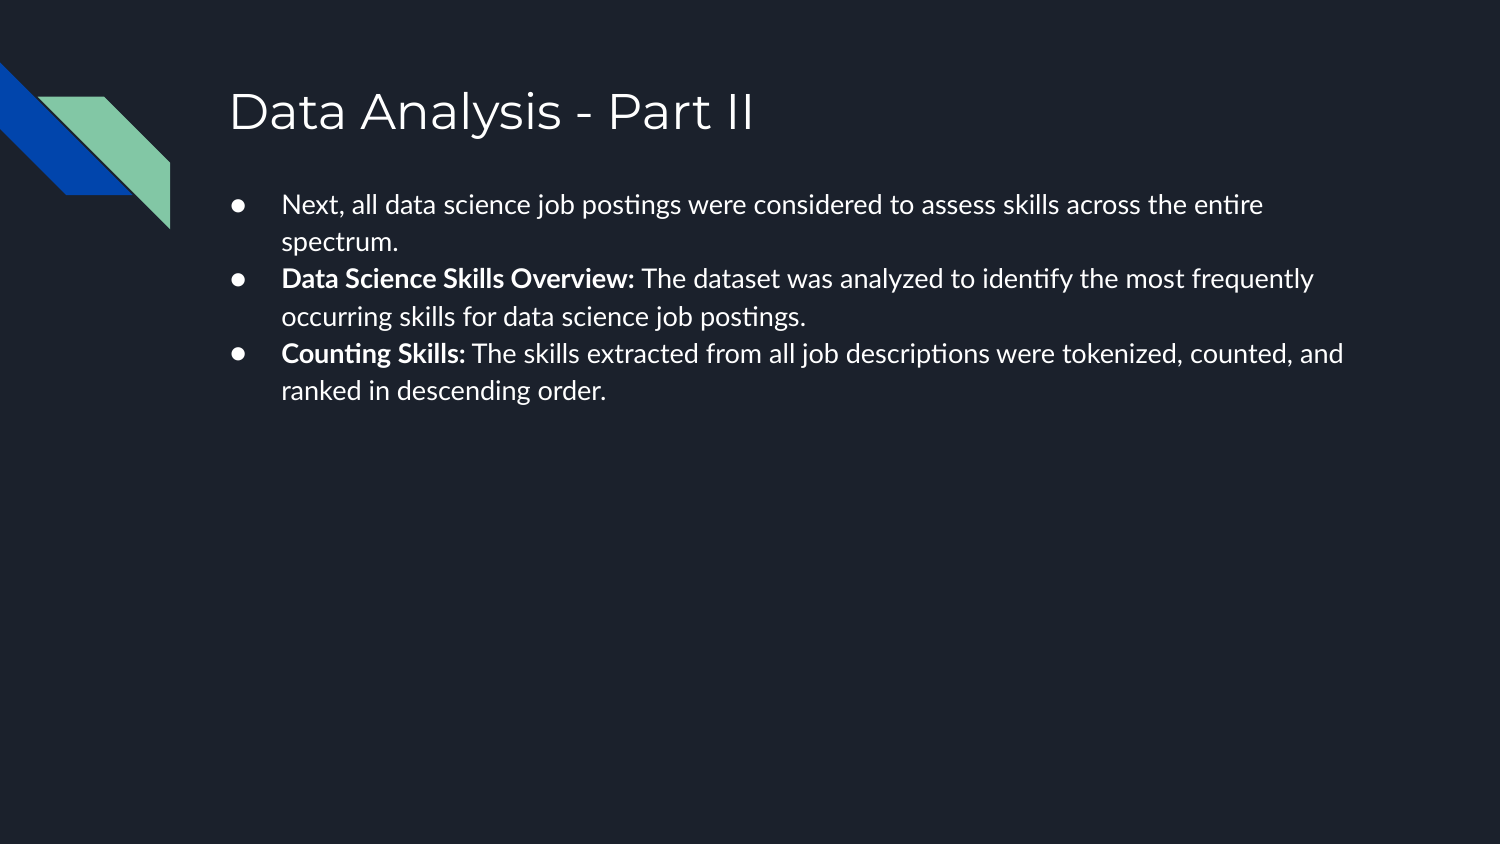

# Data Analysis - Part II
Next, all data science job postings were considered to assess skills across the entire spectrum.
Data Science Skills Overview: The dataset was analyzed to identify the most frequently occurring skills for data science job postings.
Counting Skills: The skills extracted from all job descriptions were tokenized, counted, and ranked in descending order.